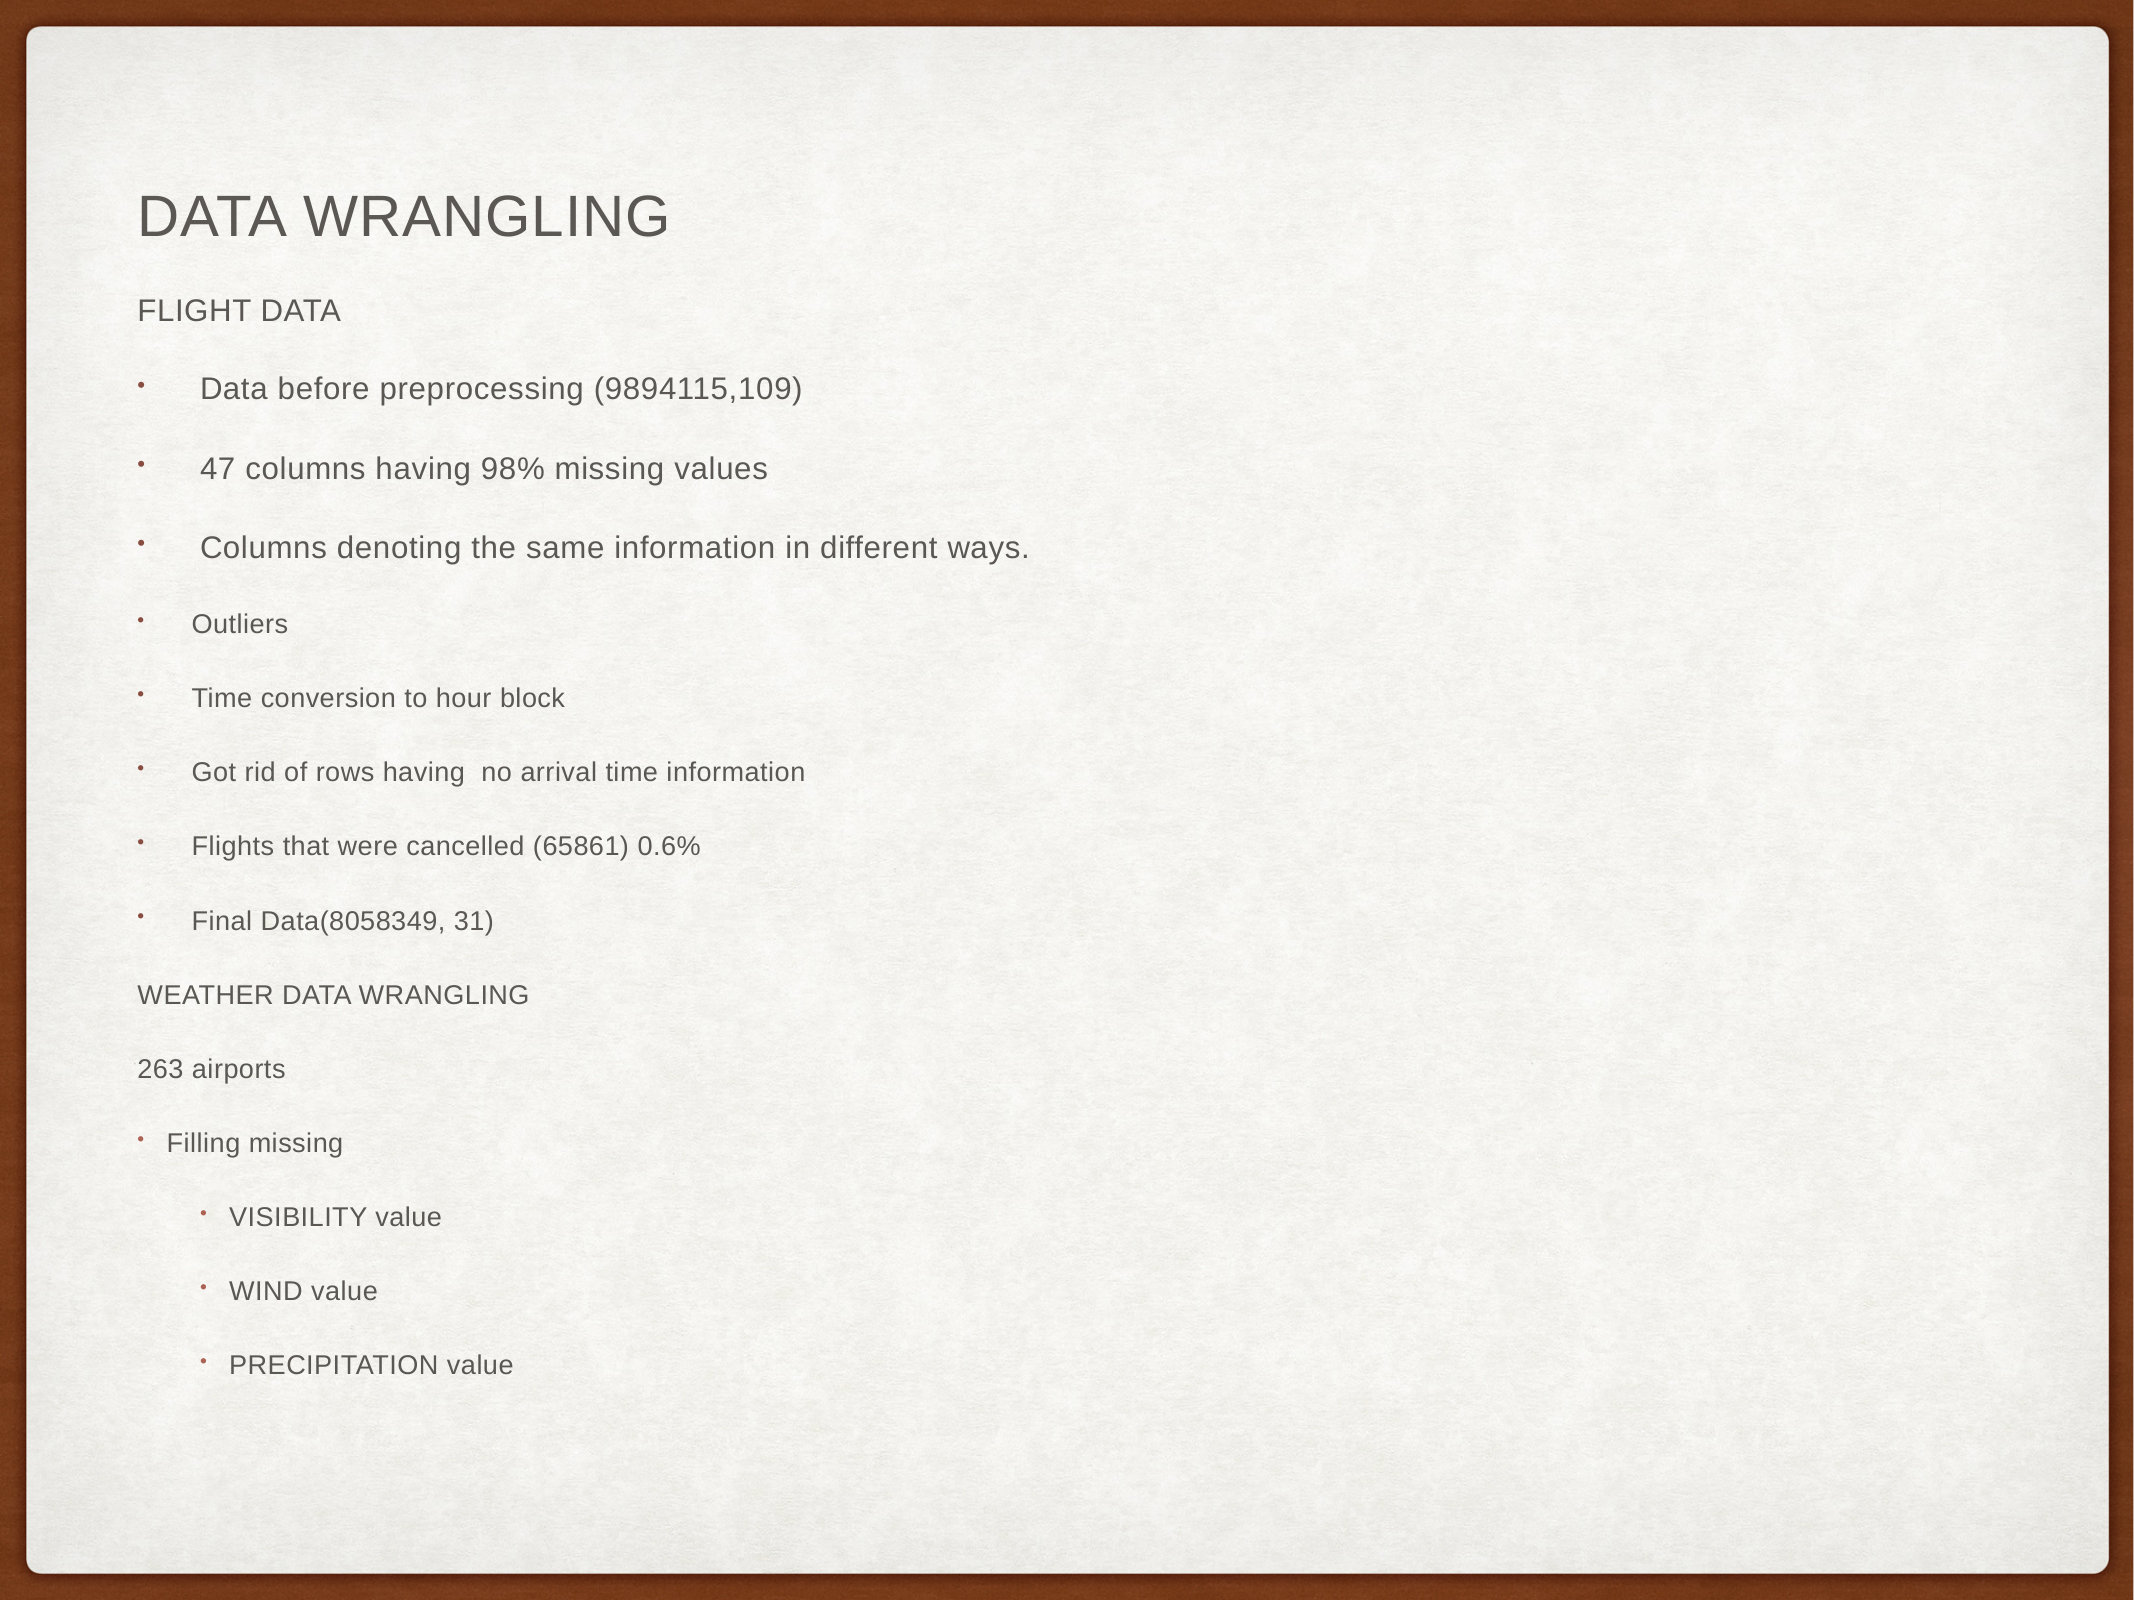

DATA WRANGLING
FLIGHT DATA
Data before preprocessing (9894115,109)
47 columns having 98% missing values
Columns denoting the same information in different ways.
Outliers
Time conversion to hour block
Got rid of rows having  no arrival time information
Flights that were cancelled (65861) 0.6%
Final Data(8058349, 31)
WEATHER DATA WRANGLING
263 airports
Filling missing
VISIBILITY value
WIND value
PRECIPITATION value